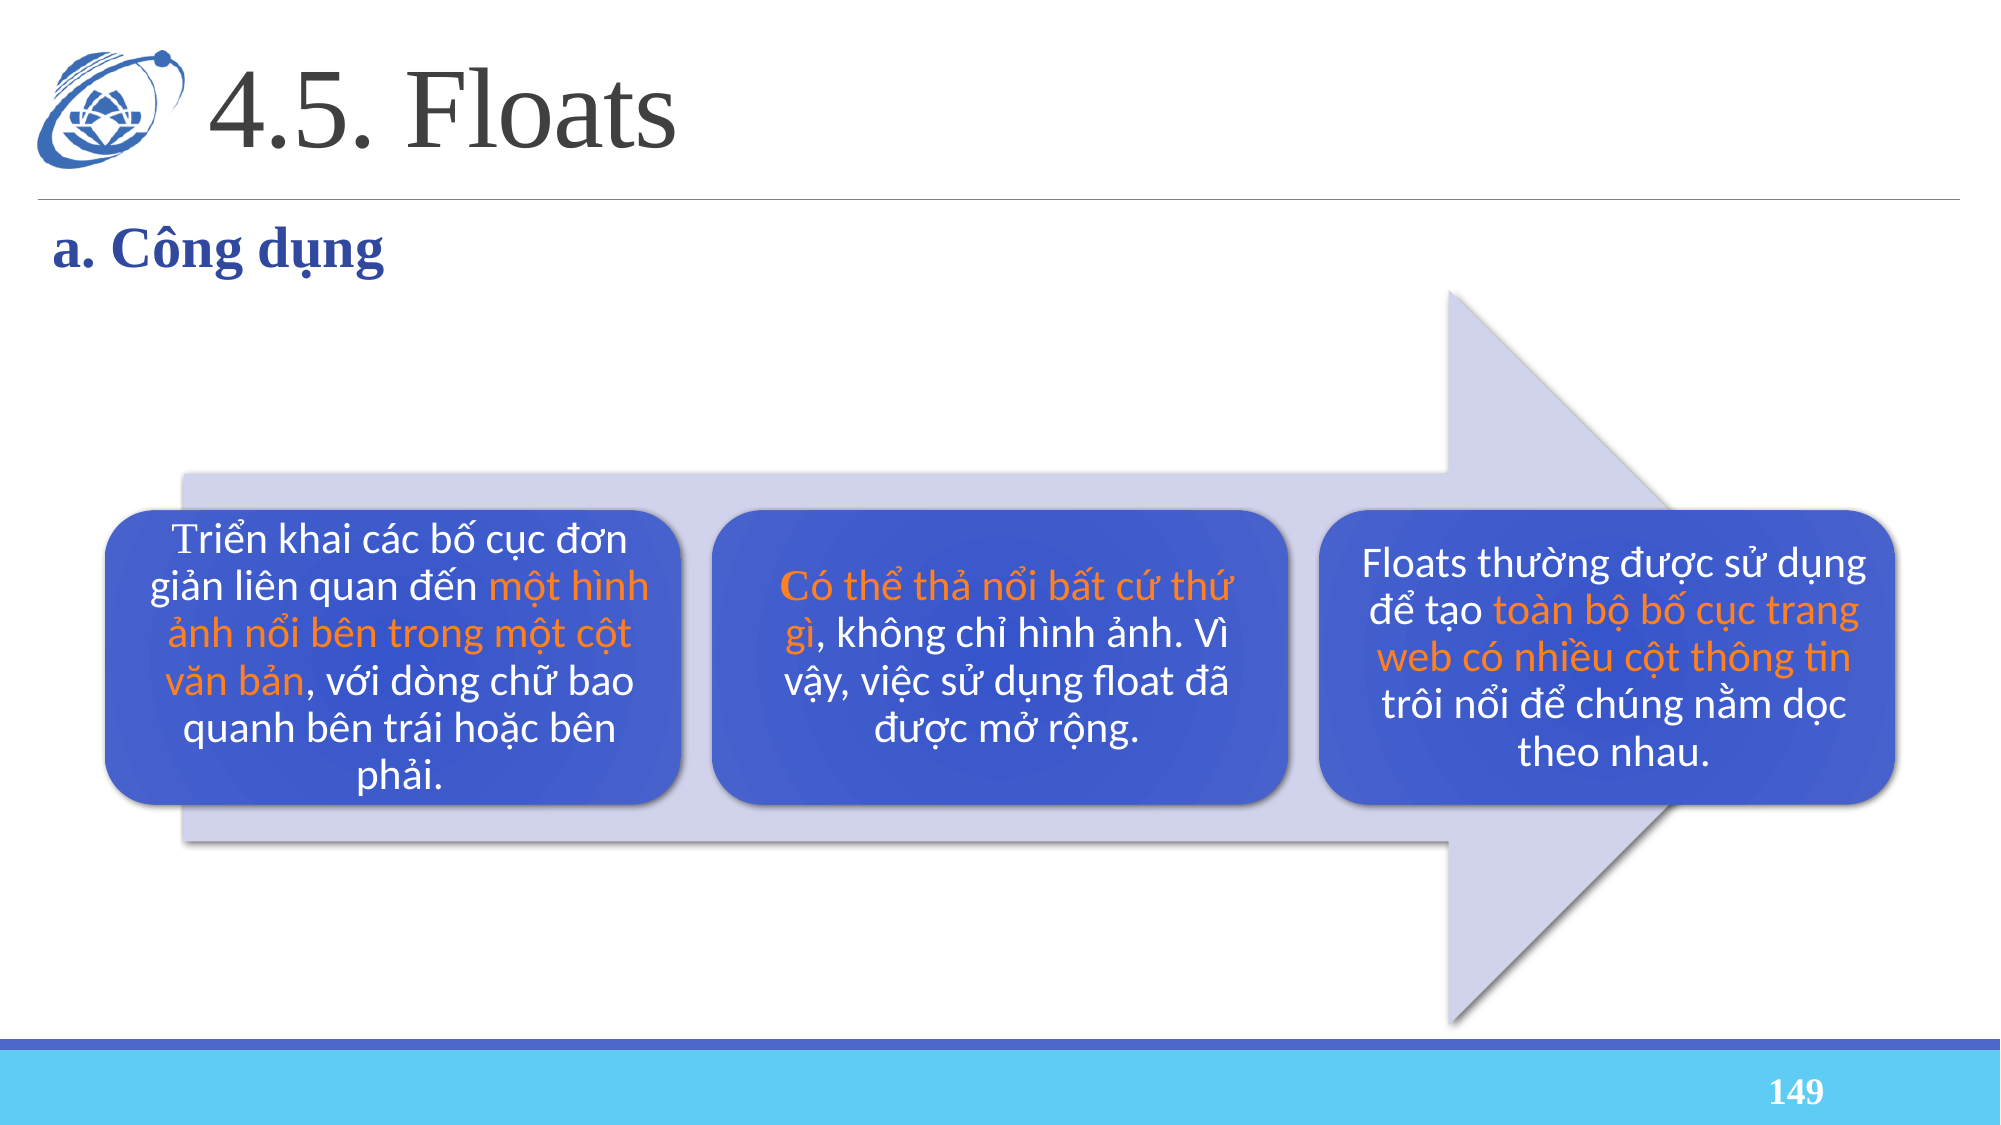

# 4.5. Floats
a. Công dụng

Triển khai các bố cục đơn giản liên quan đến một hình ảnh nổi bên trong một cột văn bản, với dòng chữ bao quanh bên trái hoặc bên phải.
Có thể thả nổi bất cứ thứ gì, không chỉ hình ảnh. Vì vậy, việc sử dụng float đã được mở rộng.
Floats thường được sử dụng để tạo toàn bộ bố cục trang web có nhiều cột thông tin trôi nổi để chúng nằm dọc theo nhau.
149